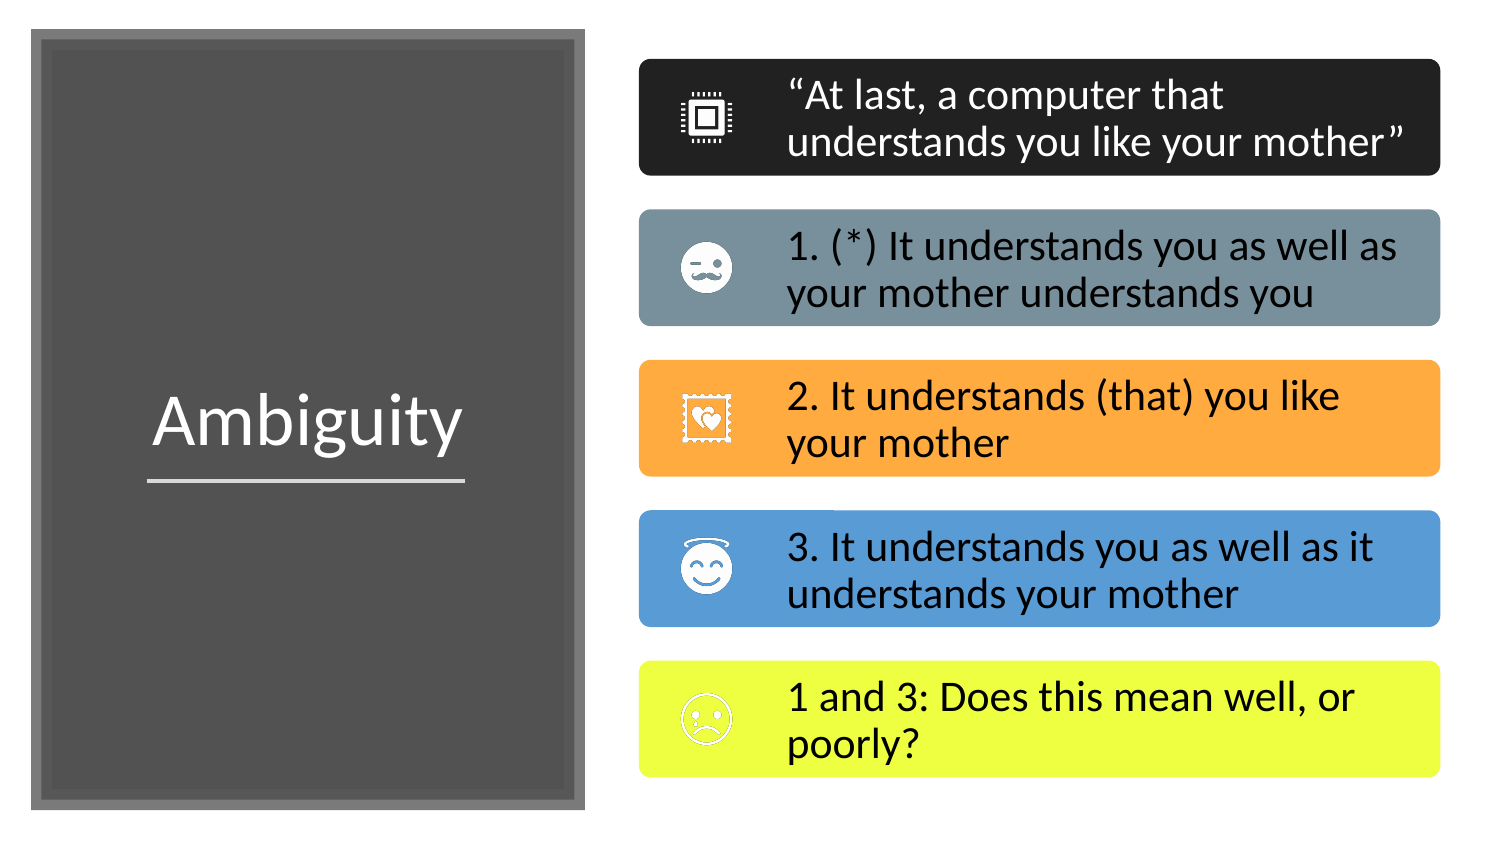

“At last, a computer that understands you like your mother”

1. (*) It understands you as well as your mother understands you

2. It understands (that) you like your mother

3. It understands you as well as it understands your mother

1 and 3: Does this mean well, or poorly?

# Ambiguity